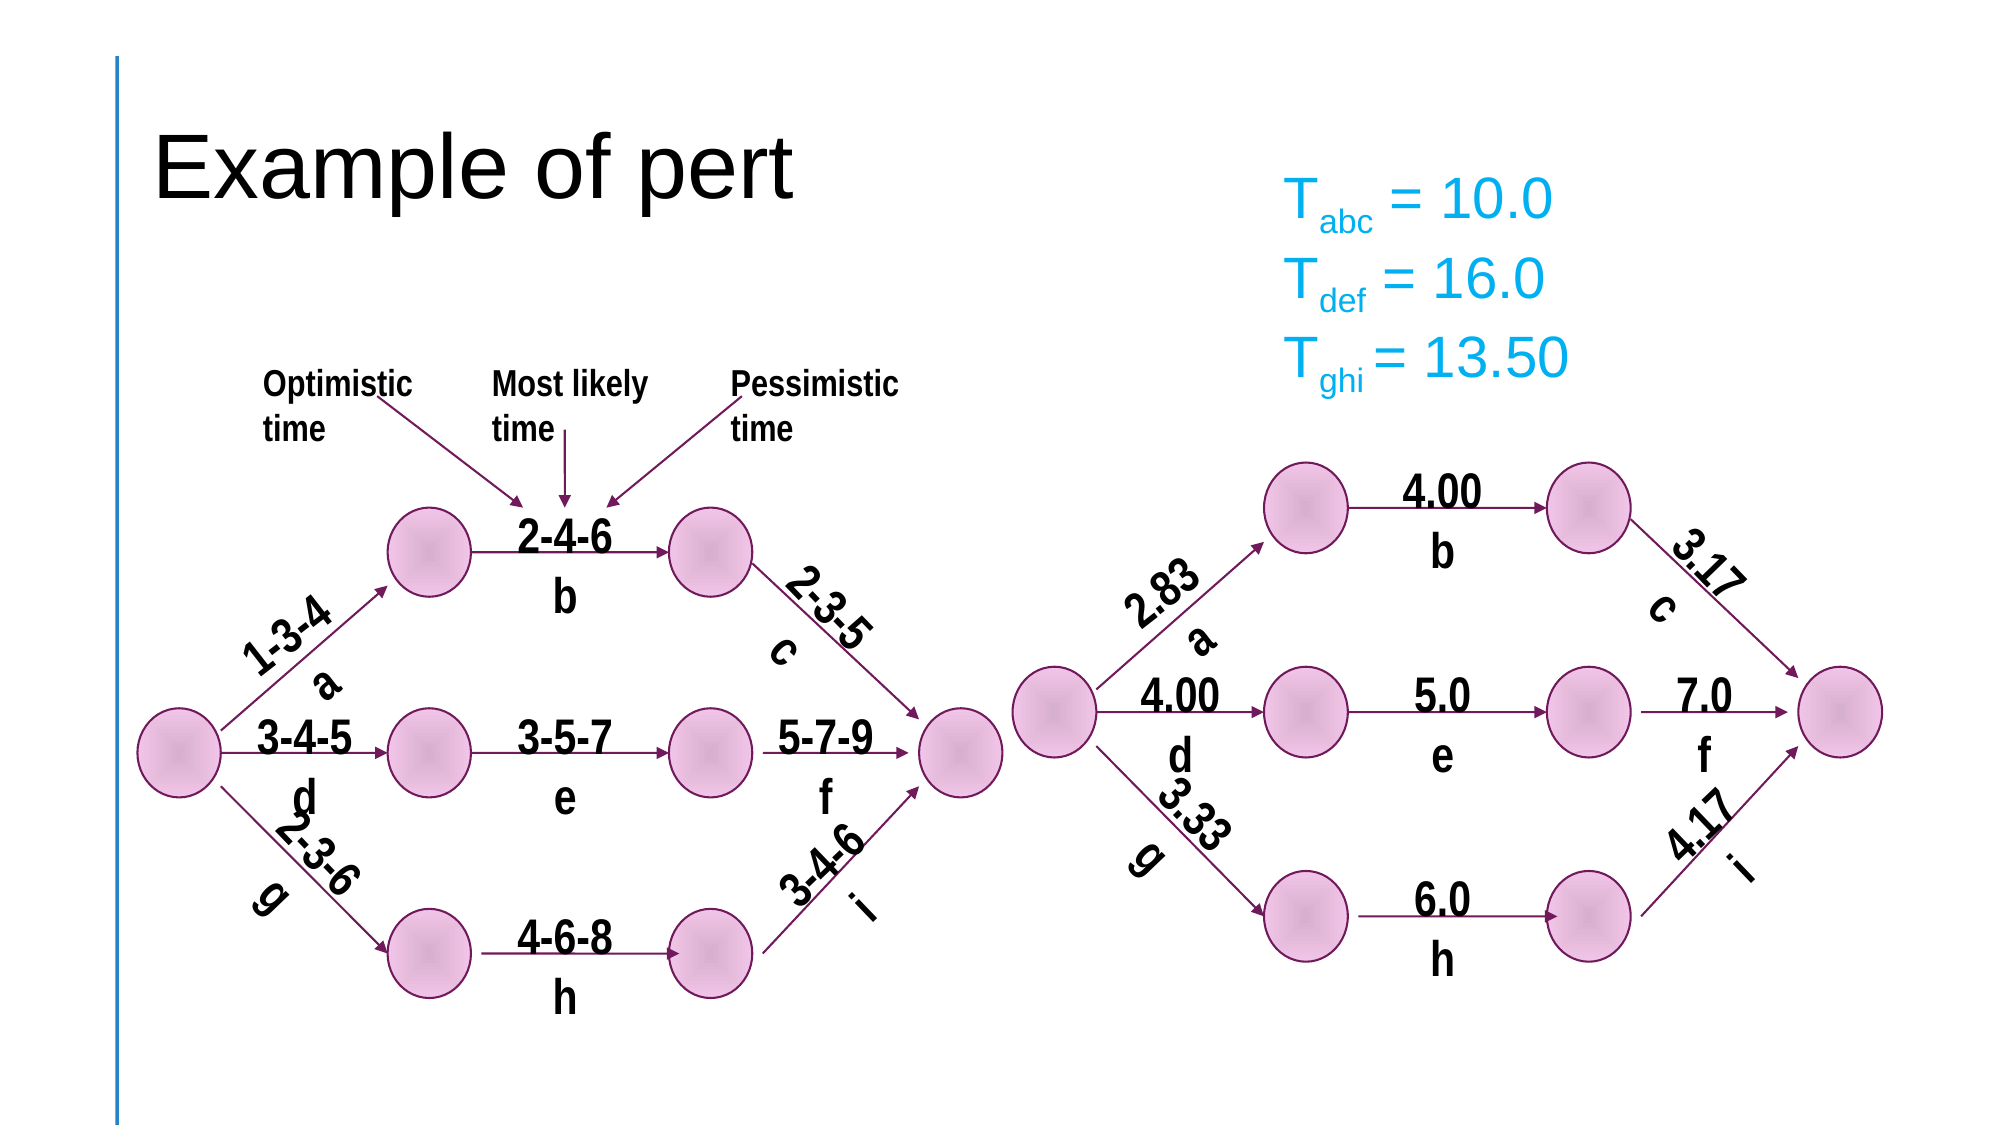

# Example of pert
Tabc = 10.0
Tdef = 16.0
Tghi = 13.50
Optimistic
time
Most likely
time
Pessimistic
time

2-4-6
b

2-3-5
c
1-3-4
a
3-4-5
d
3-5-7
e
5-7-9
f
2-3-6
g
3-4-6
i
4-6-8
h
4.00
b

3.17
c
2.83
a
4.00
d
5.0
e
7.0
f
3.33
g
4.17
i
6.0
h